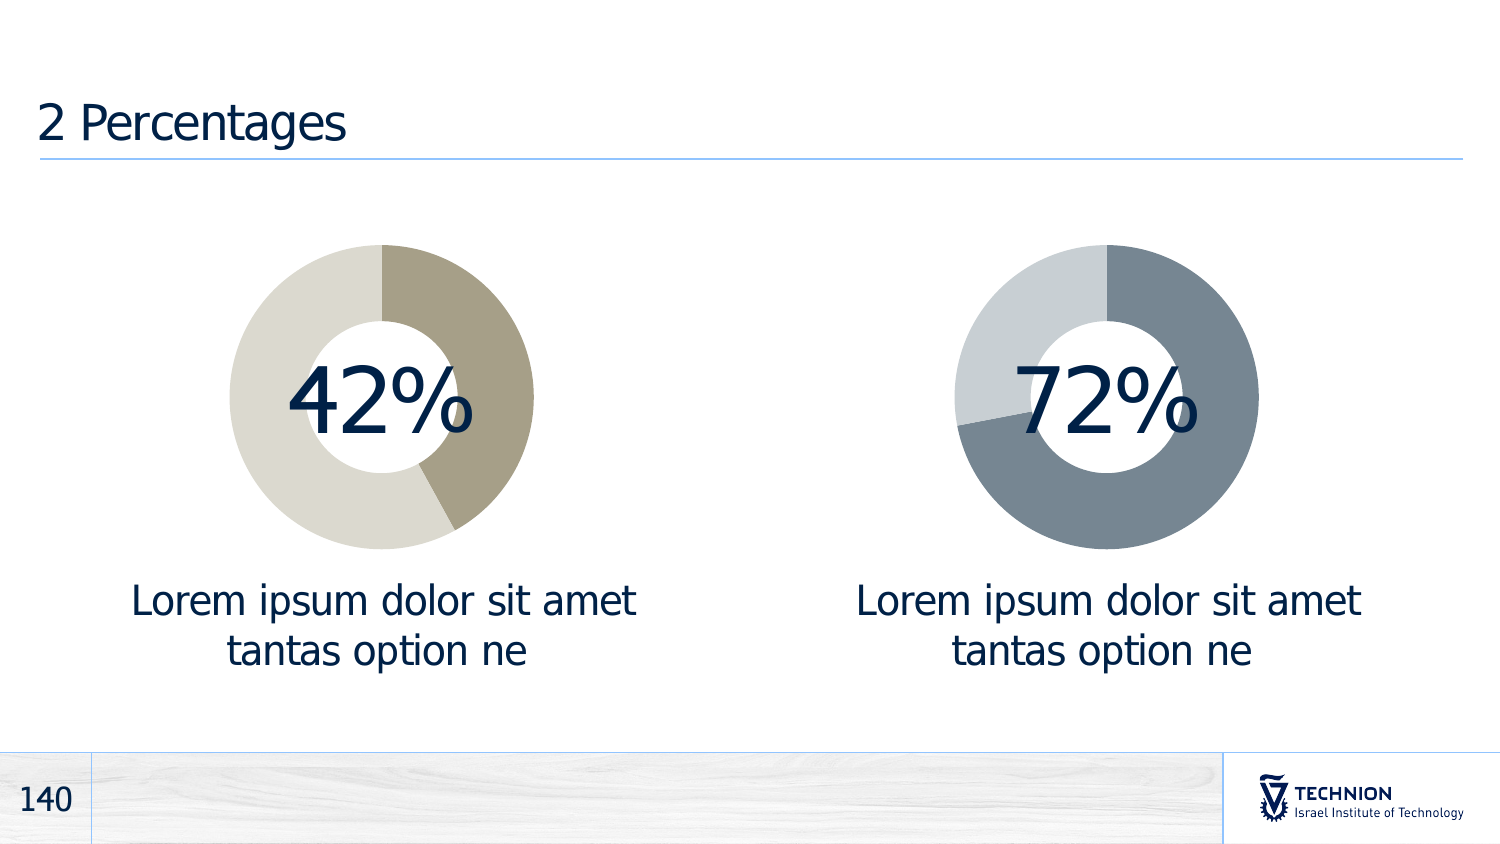

# 2 Percentages

### Chart

| Category | Sales |
|---|---|
| Series 1 | 42.0 |
| Series 2 | 58.0 |

### Chart

| Category | Sales |
|---|---|
| Series 1 | 72.0 |
| Series 2 | 28.0 |
42%
72%
Lorem ipsum dolor sit amet tantas option ne
Lorem ipsum dolor sit amet tantas option ne
140